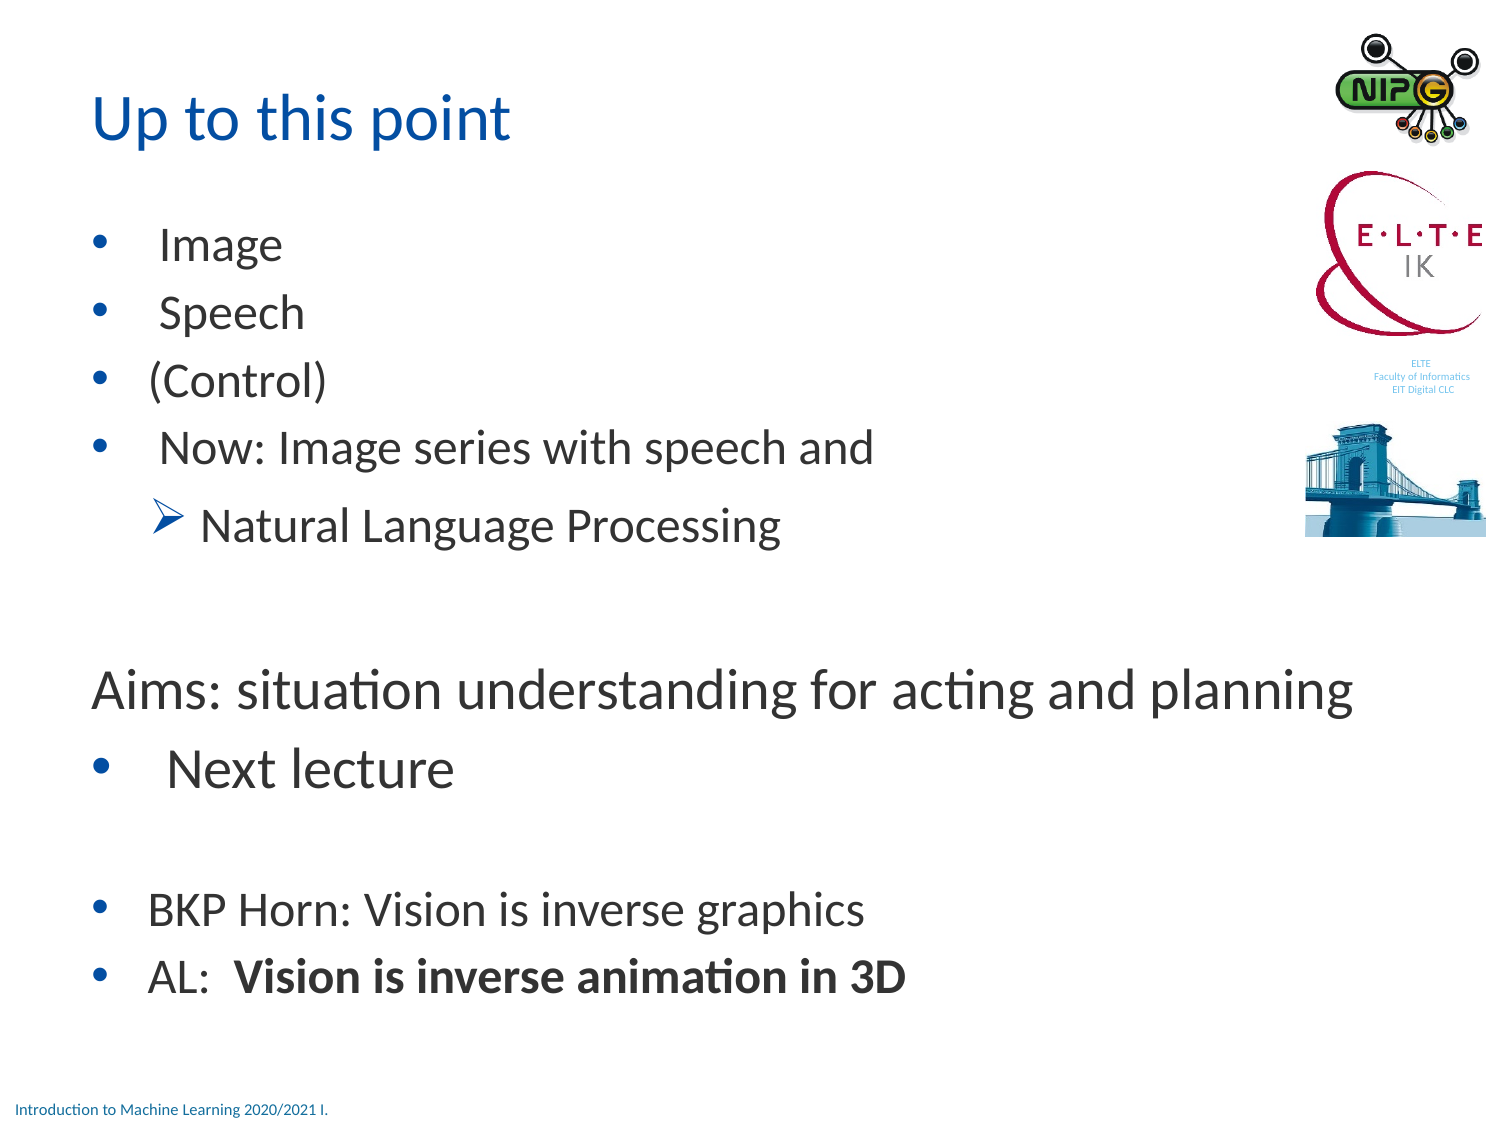

Up to this point
 Image
 Speech
(Control)
 Now: Image series with speech and
 Natural Language Processing

Aims: situation understanding for acting and planning
Next lecture

BKP Horn: Vision is inverse graphics
AL:  Vision is inverse animation in 3D